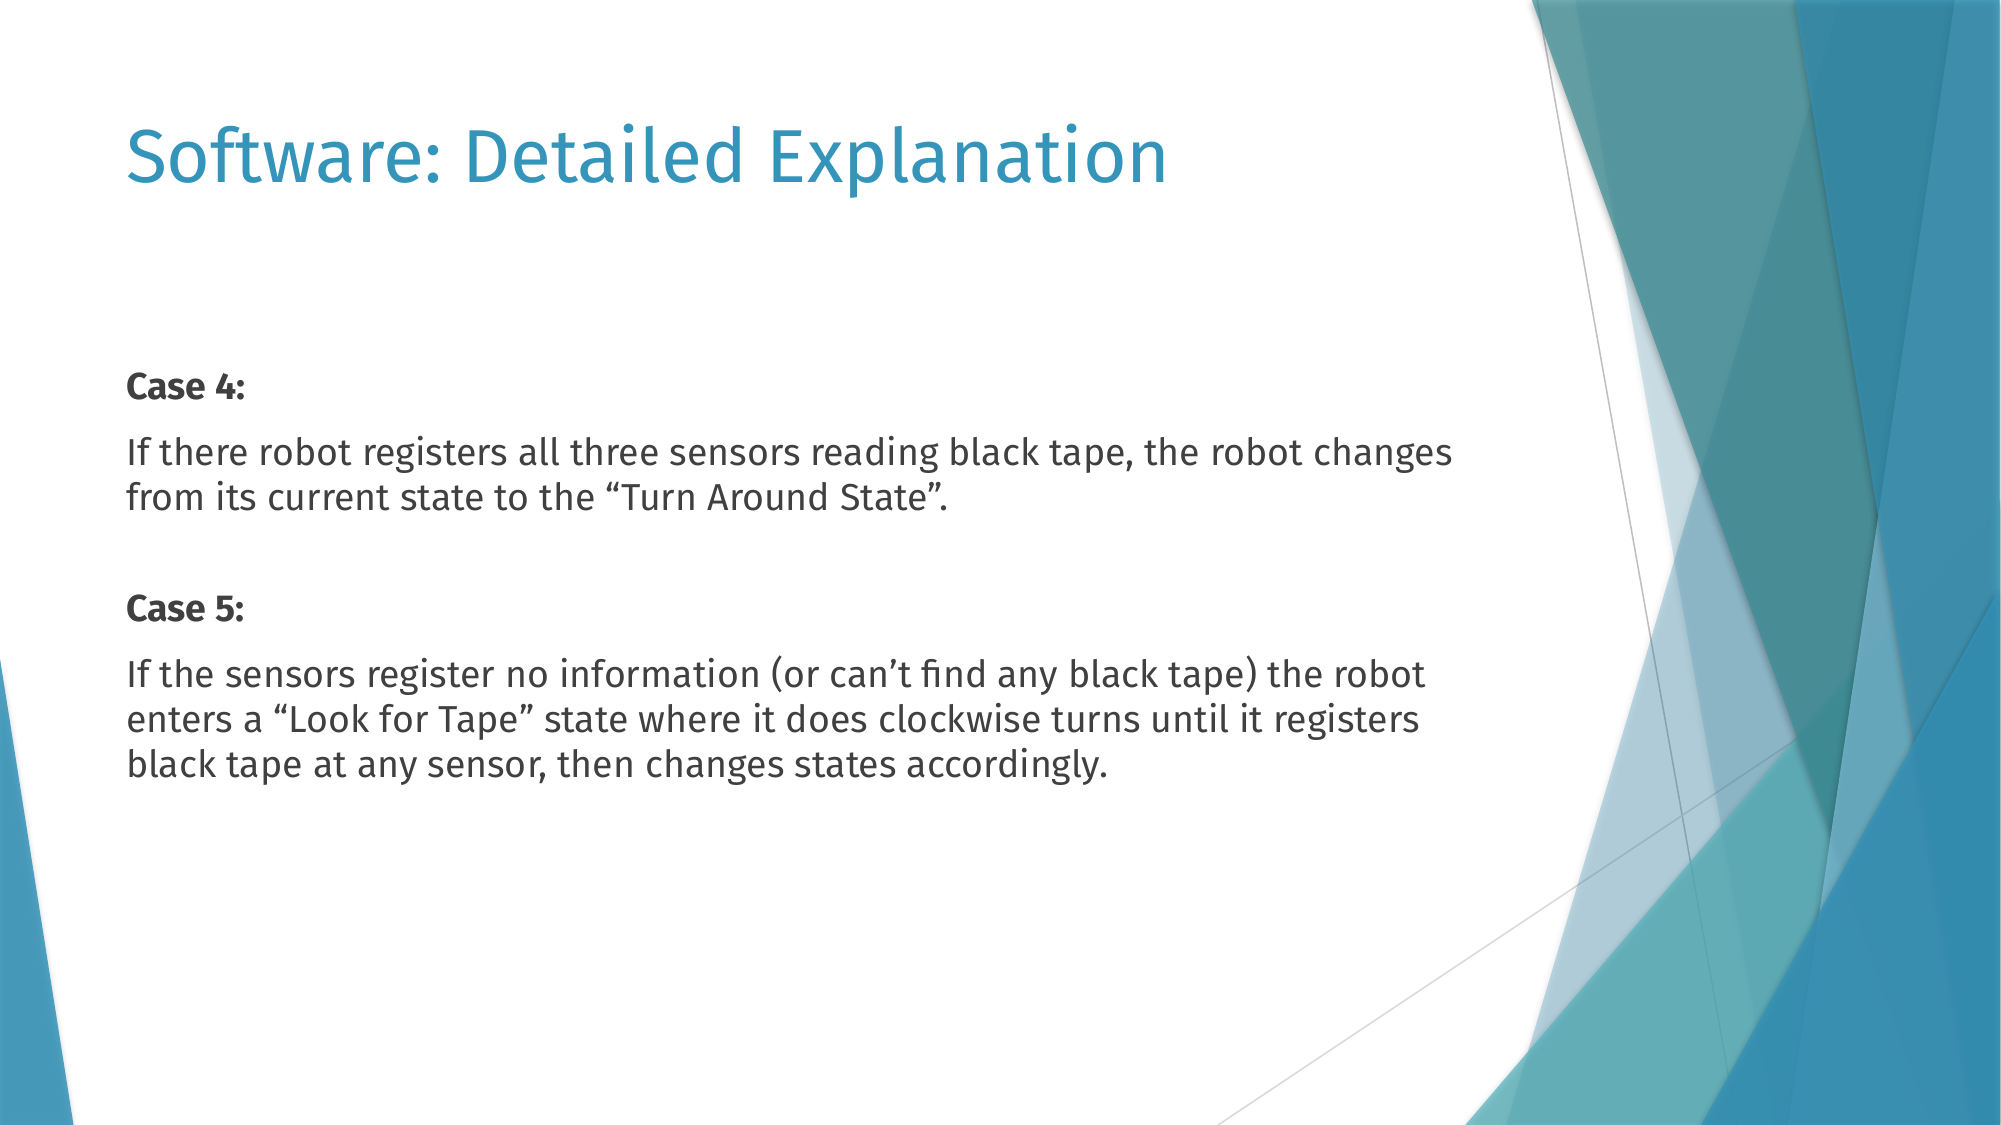

# Software: Detailed Explanation
Case 4:
If there robot registers all three sensors reading black tape, the robot changes from its current state to the “Turn Around State”.
Case 5:
If the sensors register no information (or can’t find any black tape) the robot enters a “Look for Tape” state where it does clockwise turns until it registers black tape at any sensor, then changes states accordingly.